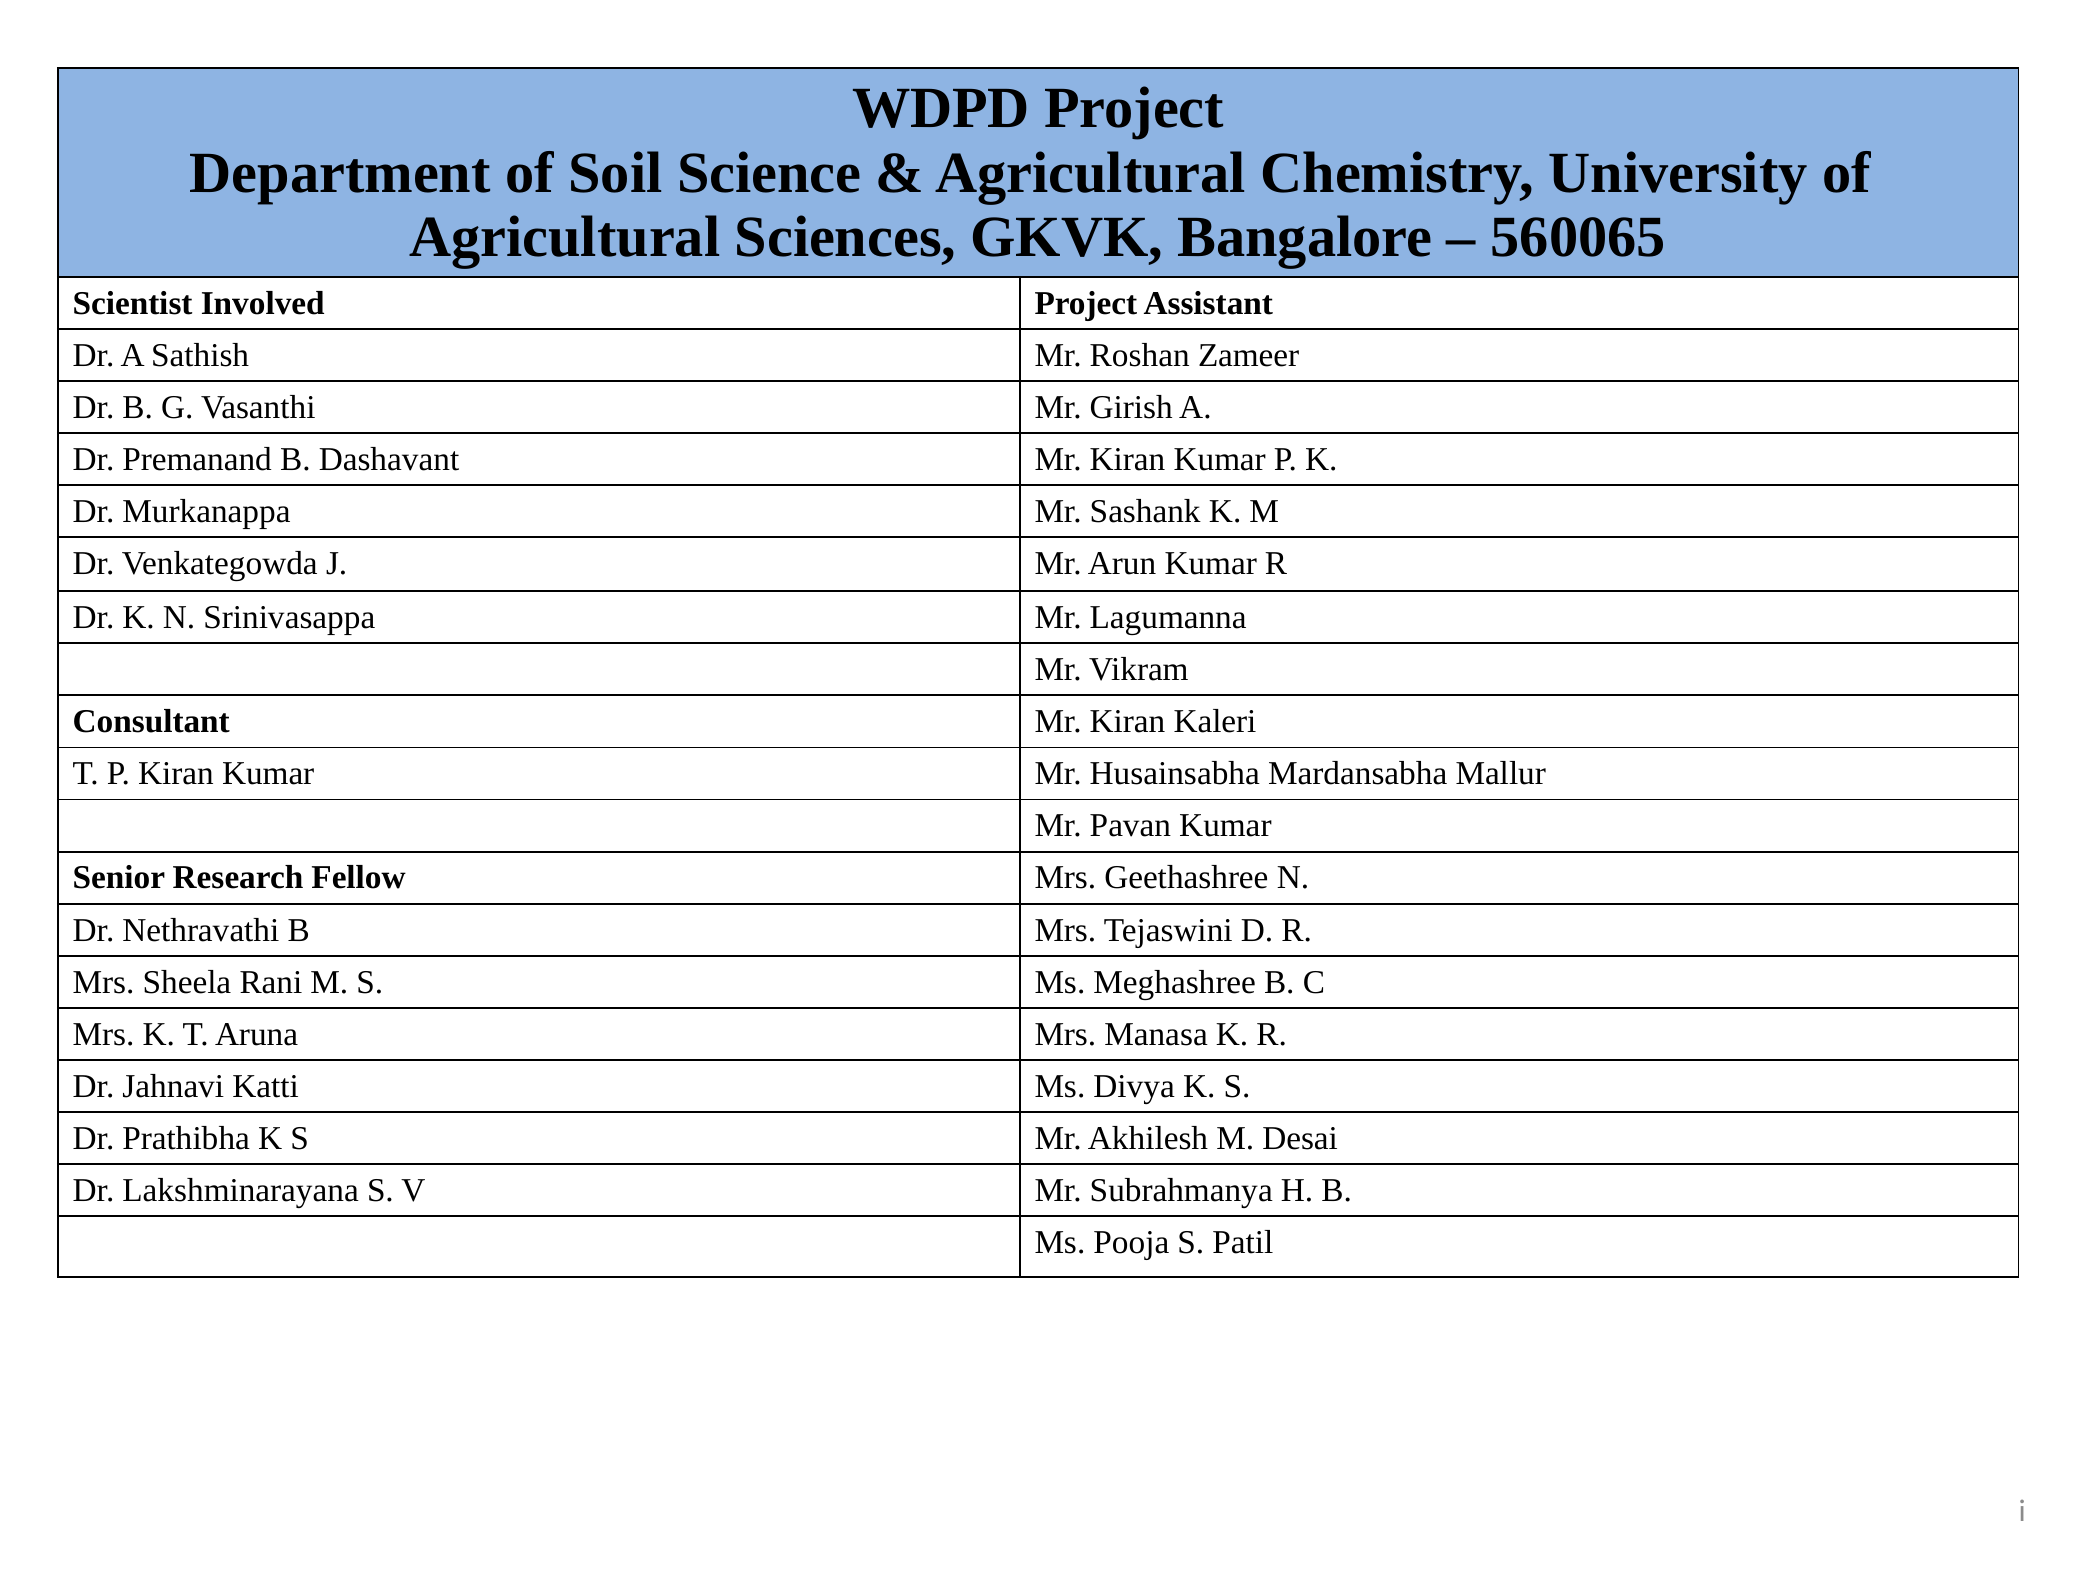

| WDPD Project Department of Soil Science & Agricultural Chemistry, University of Agricultural Sciences, GKVK, Bangalore – 560065 |  |
| --- | --- |
| Scientist Involved | Project Assistant |
| Dr. A Sathish | Mr. Roshan Zameer |
| Dr. B. G. Vasanthi | Mr. Girish A. |
| Dr. Premanand B. Dashavant | Mr. Kiran Kumar P. K. |
| Dr. Murkanappa | Mr. Sashank K. M |
| Dr. Venkategowda J. | Mr. Arun Kumar R |
| Dr. K. N. Srinivasappa | Mr. Lagumanna |
|  | Mr. Vikram |
| Consultant | Mr. Kiran Kaleri |
| T. P. Kiran Kumar | Mr. Husainsabha Mardansabha Mallur |
|  | Mr. Pavan Kumar |
| Senior Research Fellow | Mrs. Geethashree N. |
| Dr. Nethravathi B | Mrs. Tejaswini D. R. |
| Mrs. Sheela Rani M. S. | Ms. Meghashree B. C |
| Mrs. K. T. Aruna | Mrs. Manasa K. R. |
| Dr. Jahnavi Katti | Ms. Divya K. S. |
| Dr. Prathibha K S | Mr. Akhilesh M. Desai |
| Dr. Lakshminarayana S. V | Mr. Subrahmanya H. B. |
|  | Ms. Pooja S. Patil |
i